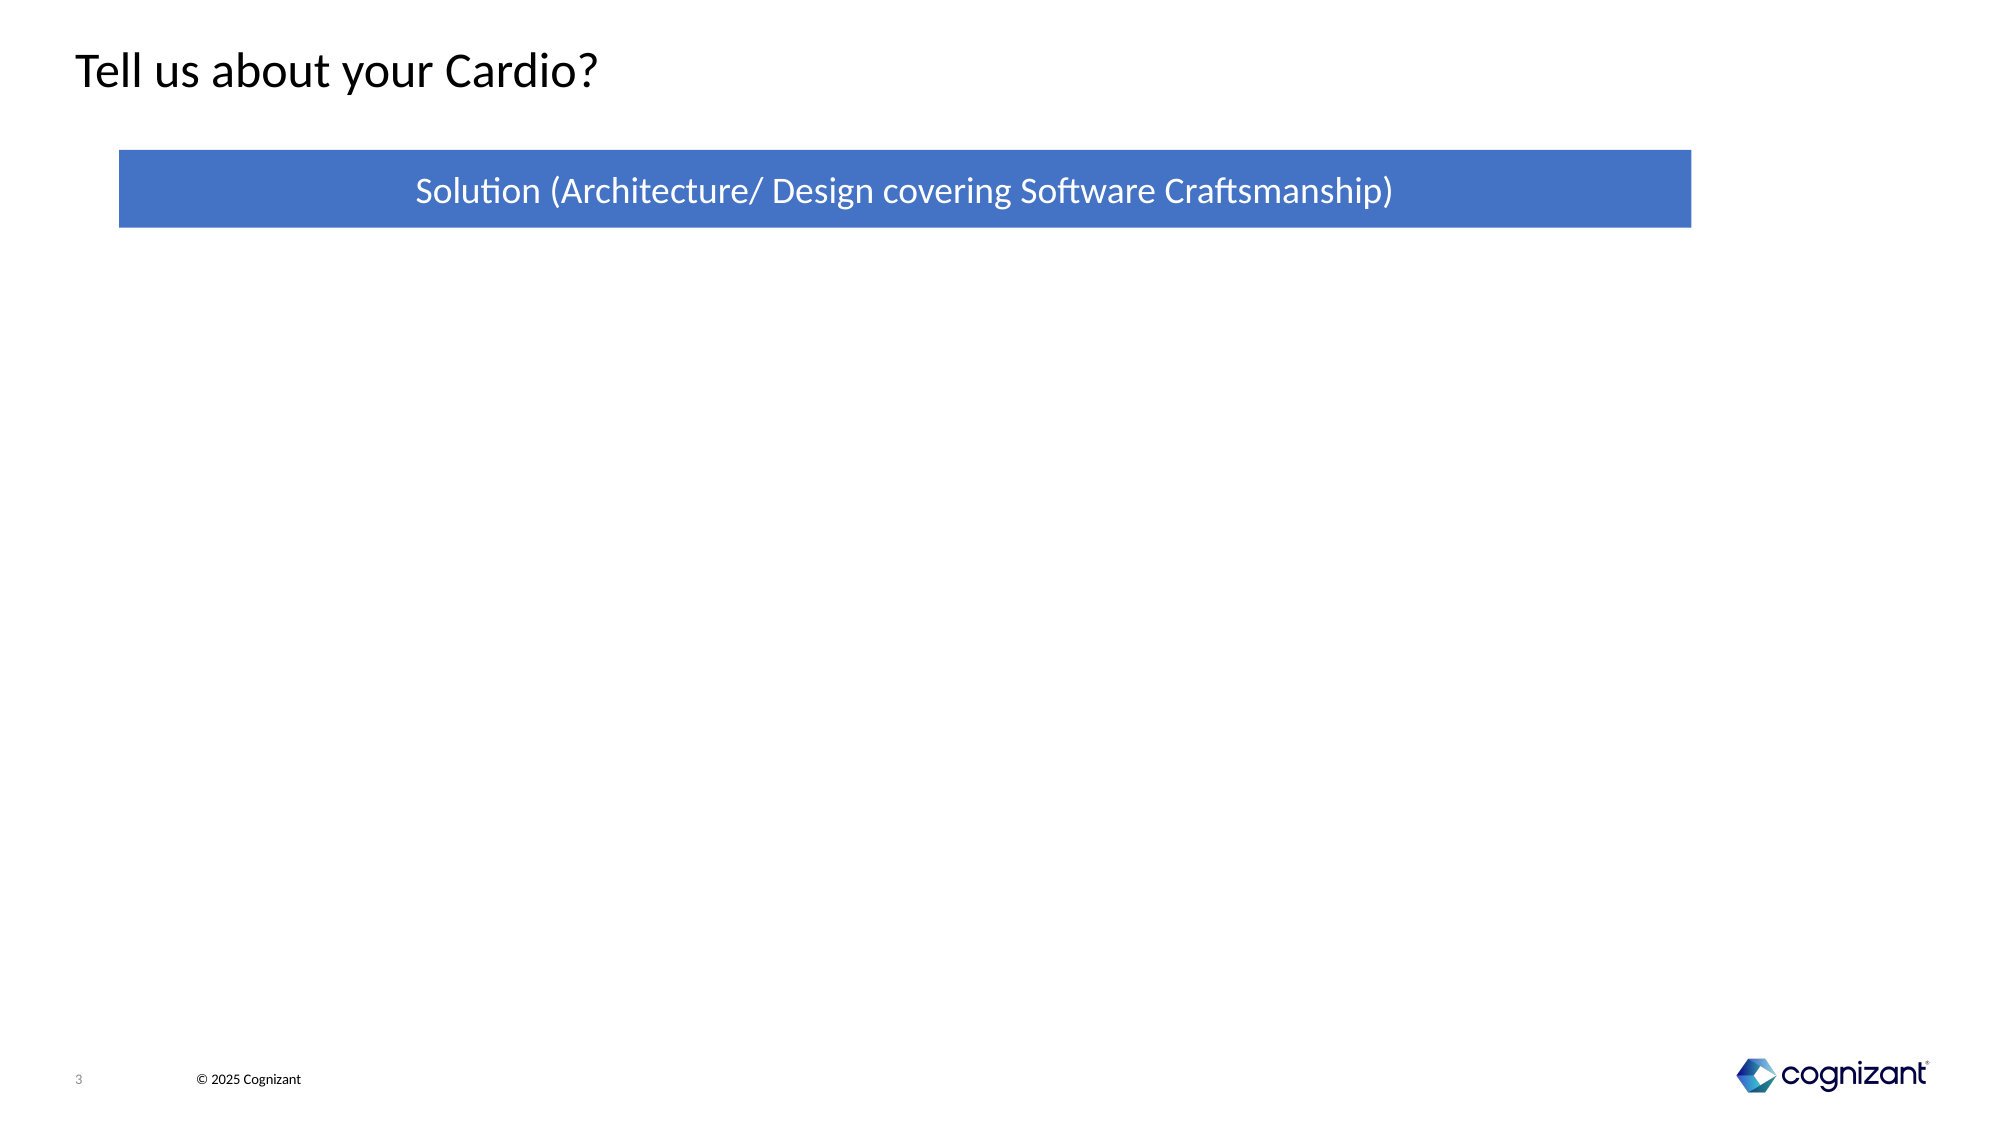

# Tell us about your Cardio?
Solution (Architecture/ Design covering Software Craftsmanship)
3